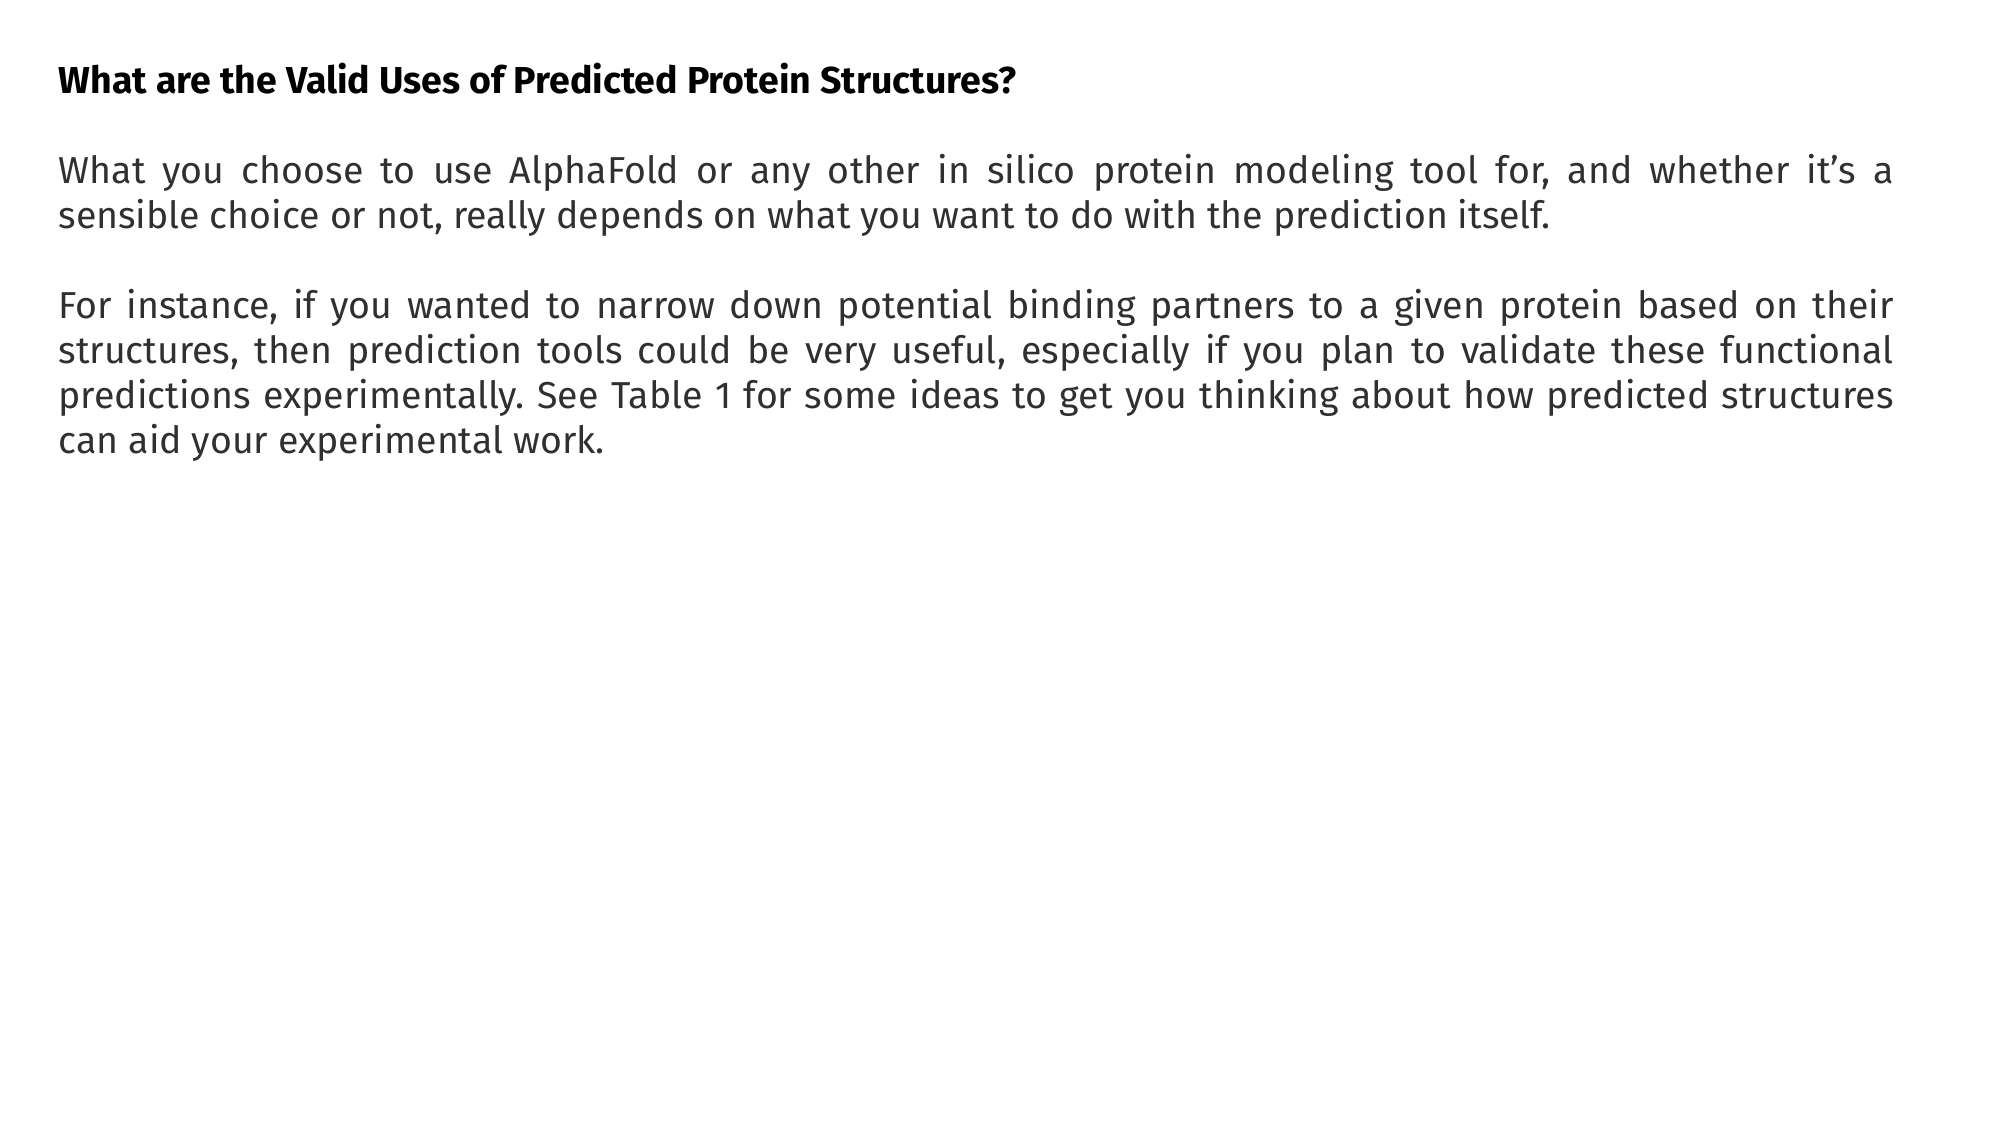

What are the Valid Uses of Predicted Protein Structures?

What you choose to use AlphaFold or any other in silico protein modeling tool for, and whether it’s a sensible choice or not, really depends on what you want to do with the prediction itself.

For instance, if you wanted to narrow down potential binding partners to a given protein based on their structures, then prediction tools could be very useful, especially if you plan to validate these functional predictions experimentally. See Table 1 for some ideas to get you thinking about how predicted structures can aid your experimental work.